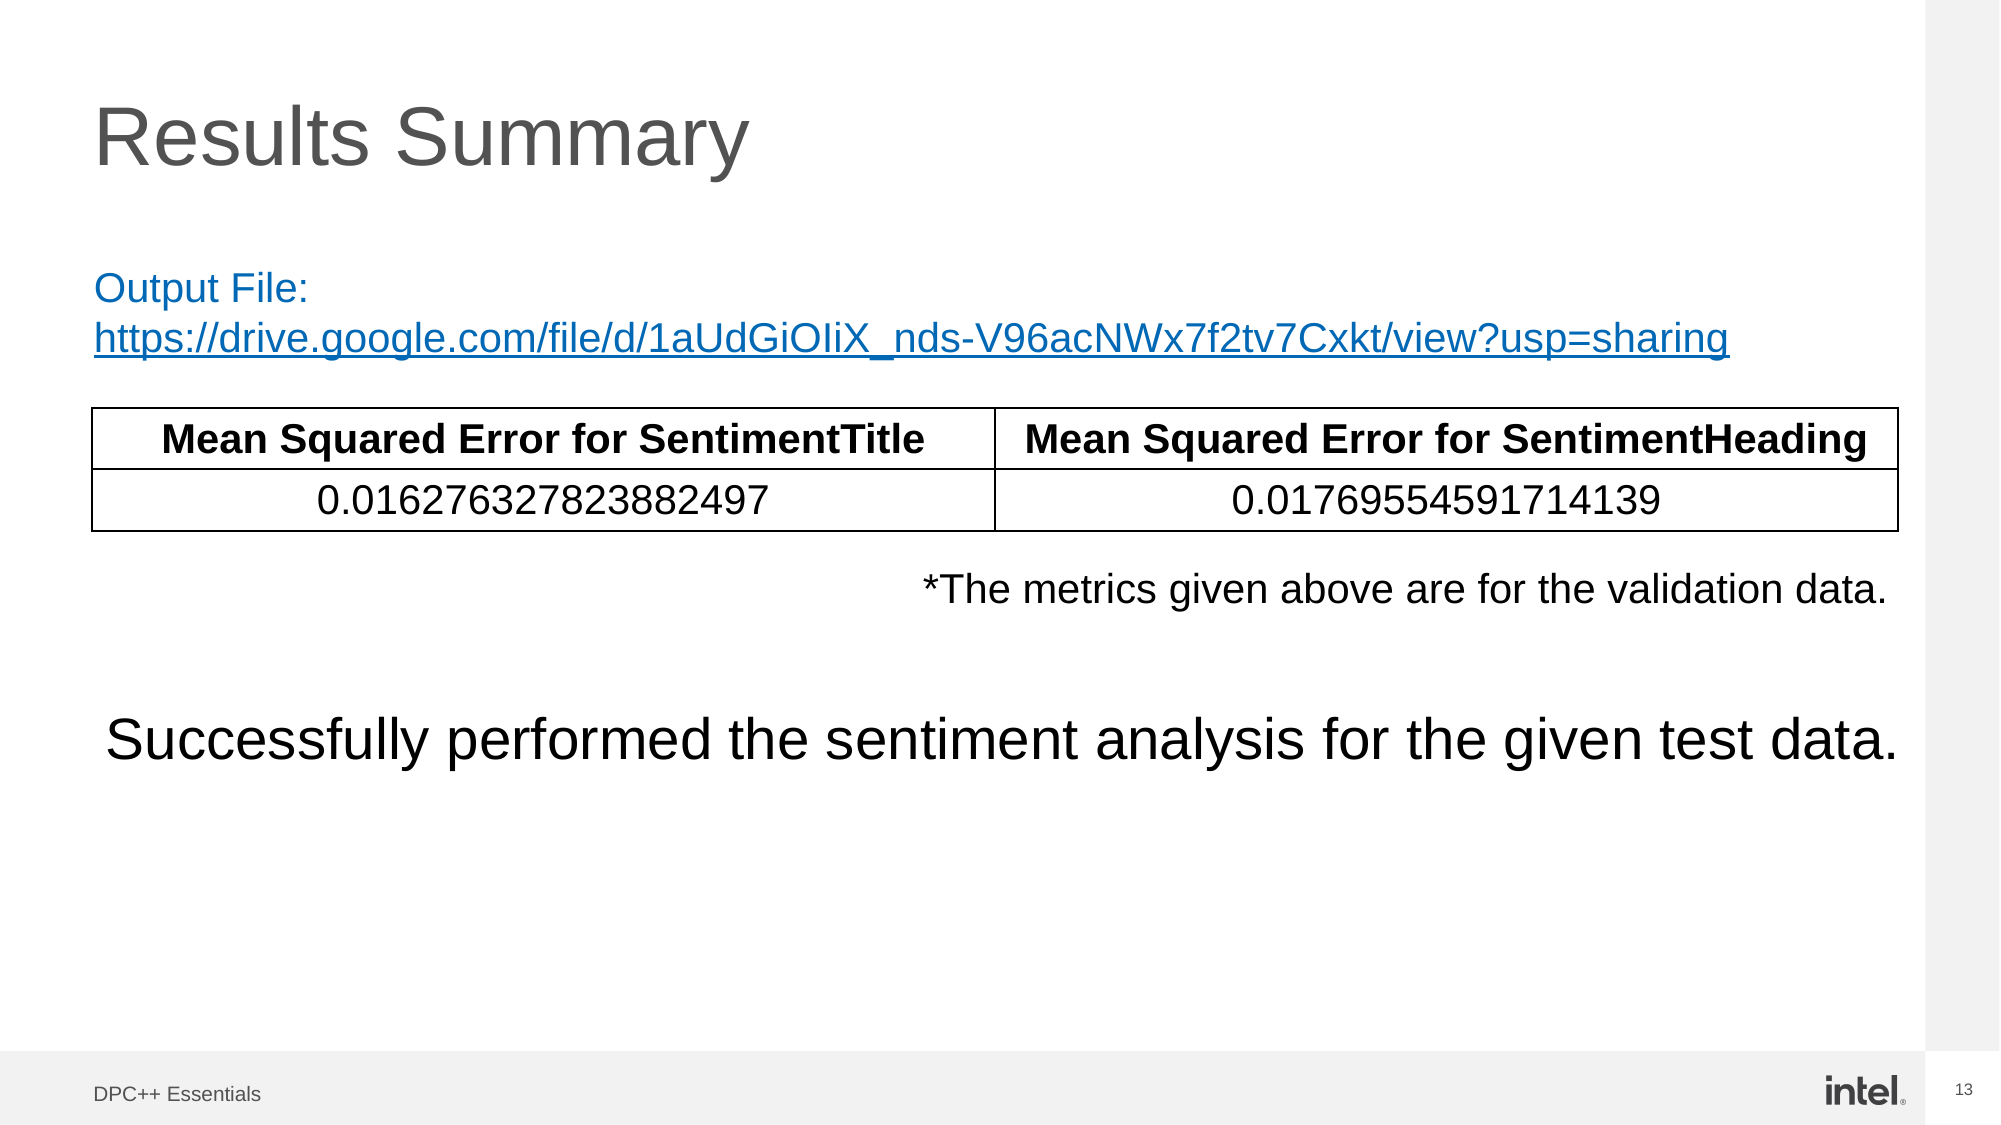

# Results Summary
Output File: https://drive.google.com/file/d/1aUdGiOIiX_nds-V96acNWx7f2tv7Cxkt/view?usp=sharing
| Mean Squared Error for SentimentTitle | Mean Squared Error for SentimentHeading |
| --- | --- |
| 0.016276327823882497 | 0.01769554591714139 |
*The metrics given above are for the validation data.
Successfully performed the sentiment analysis for the given test data.